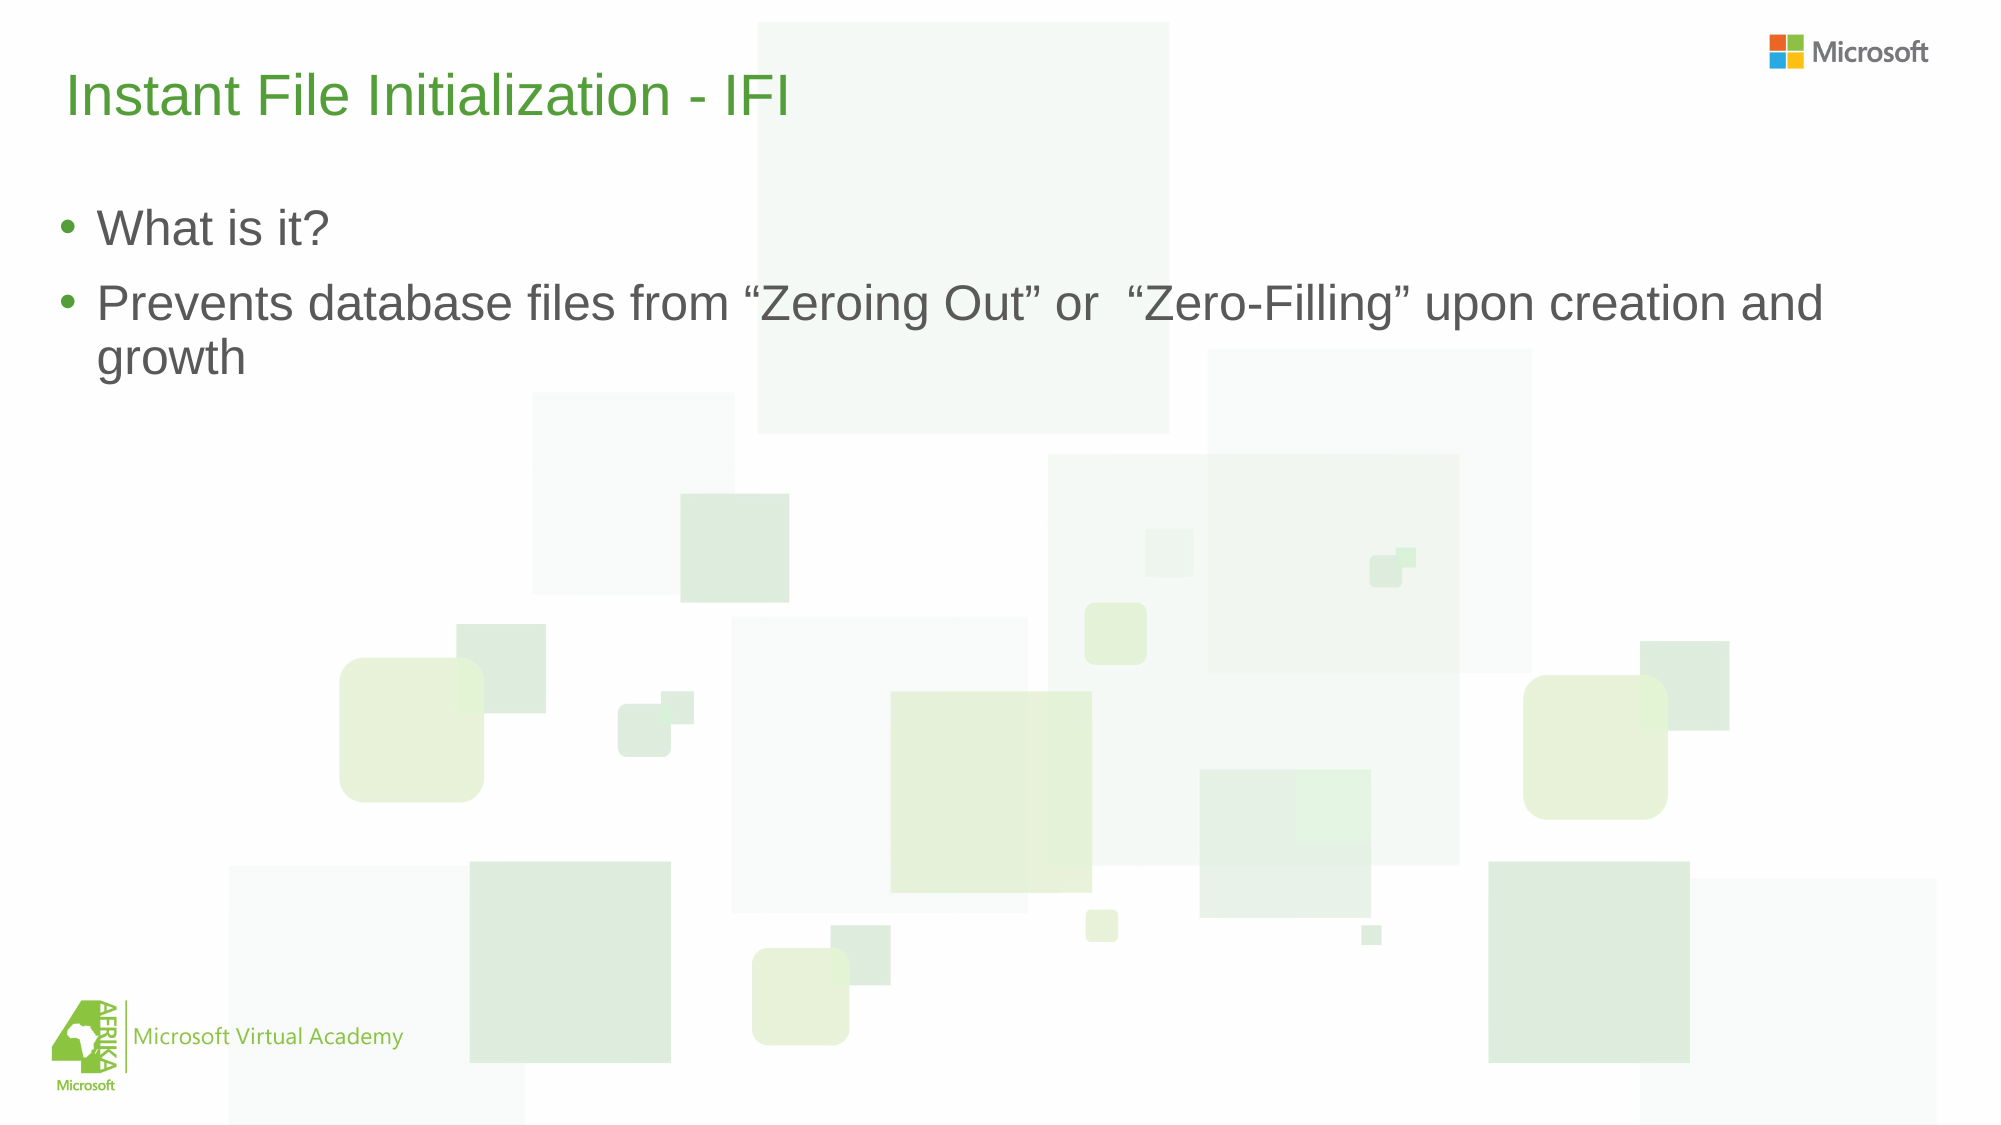

# Instant File Initialization - IFI
What is it?
Prevents database files from “Zeroing Out” or  “Zero-Filling” upon creation and growth